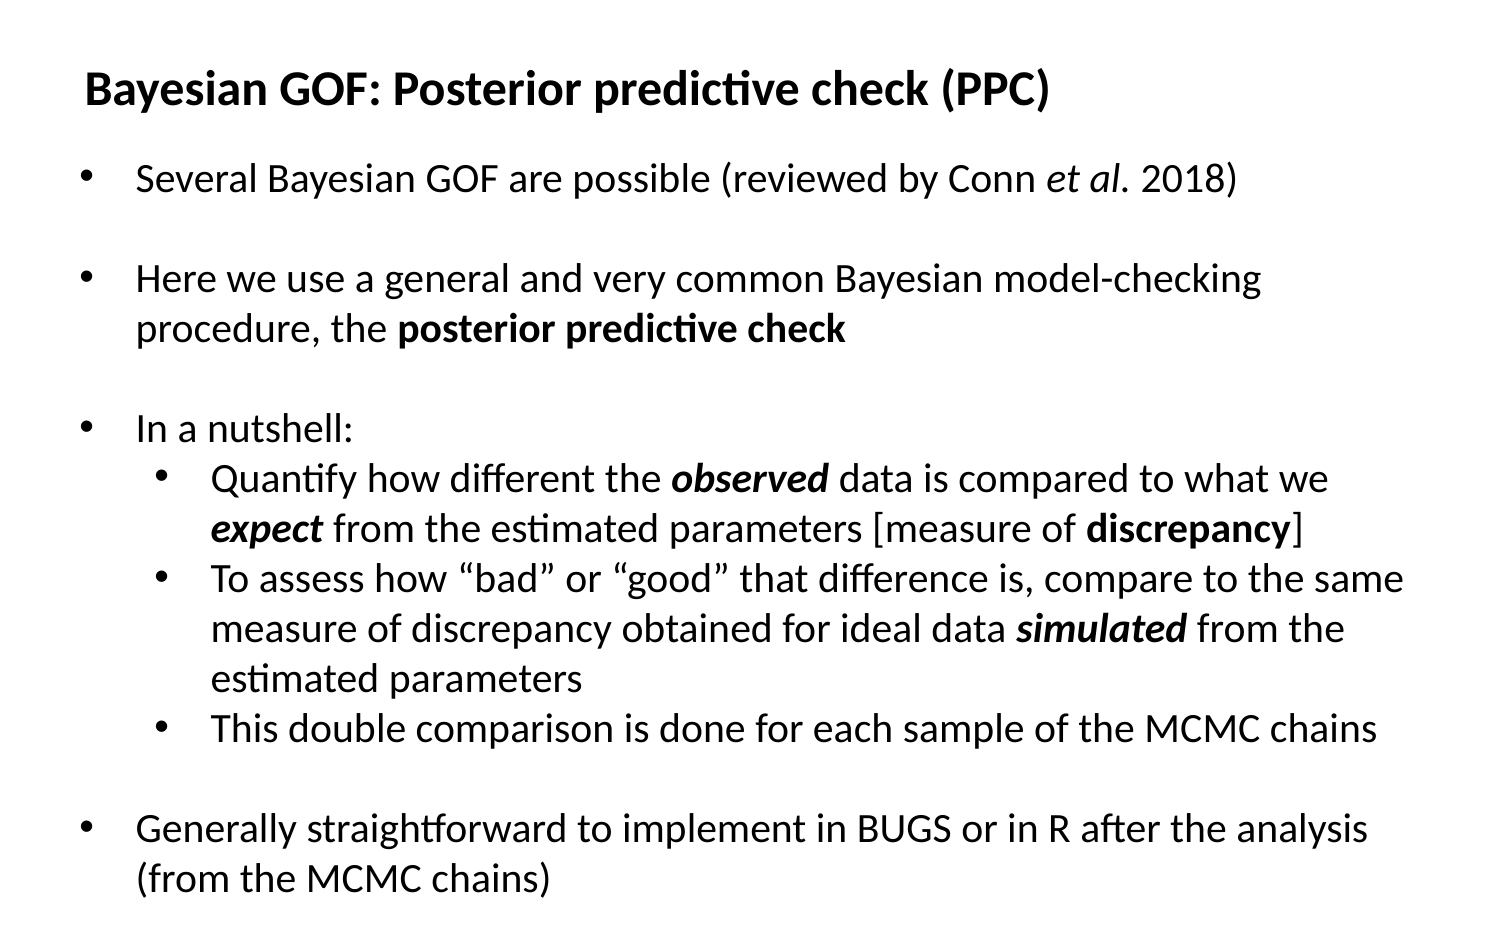

Bayesian GOF: Posterior predictive check (PPC)
Several Bayesian GOF are possible (reviewed by Conn et al. 2018)

Here we use a general and very common Bayesian model-checking procedure, the posterior predictive check

In a nutshell:
Quantify how different the observed data is compared to what we expect from the estimated parameters [measure of discrepancy]
To assess how “bad” or “good” that difference is, compare to the same measure of discrepancy obtained for ideal data simulated from the estimated parameters
This double comparison is done for each sample of the MCMC chains

Generally straightforward to implement in BUGS or in R after the analysis (from the MCMC chains)